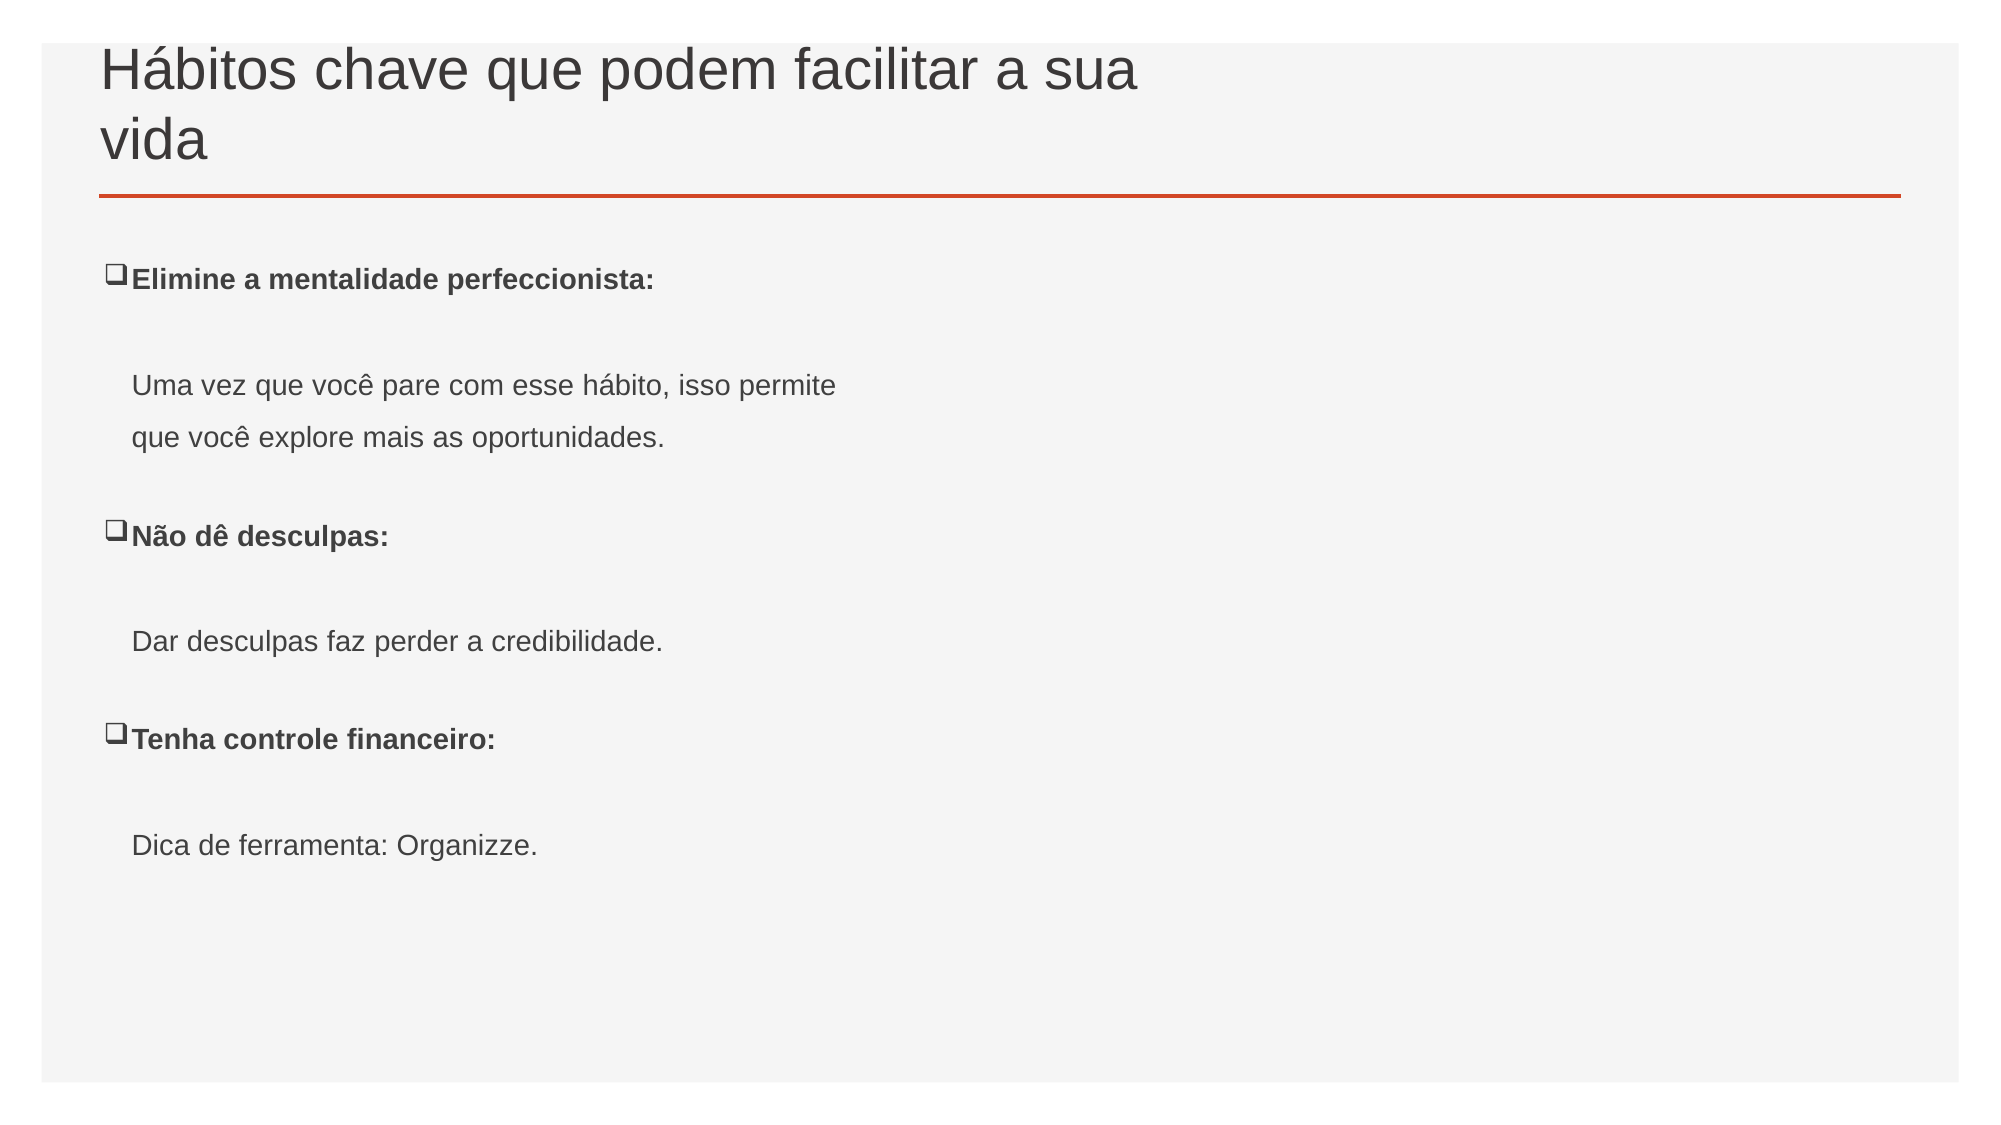

# Hábitos chave que podem facilitar a sua vida
Elimine a mentalidade perfeccionista:
Uma vez que você pare com esse hábito, isso permite que você explore mais as oportunidades.
Não dê desculpas:
Dar desculpas faz perder a credibilidade.
Tenha controle financeiro:
Dica de ferramenta: Organizze.